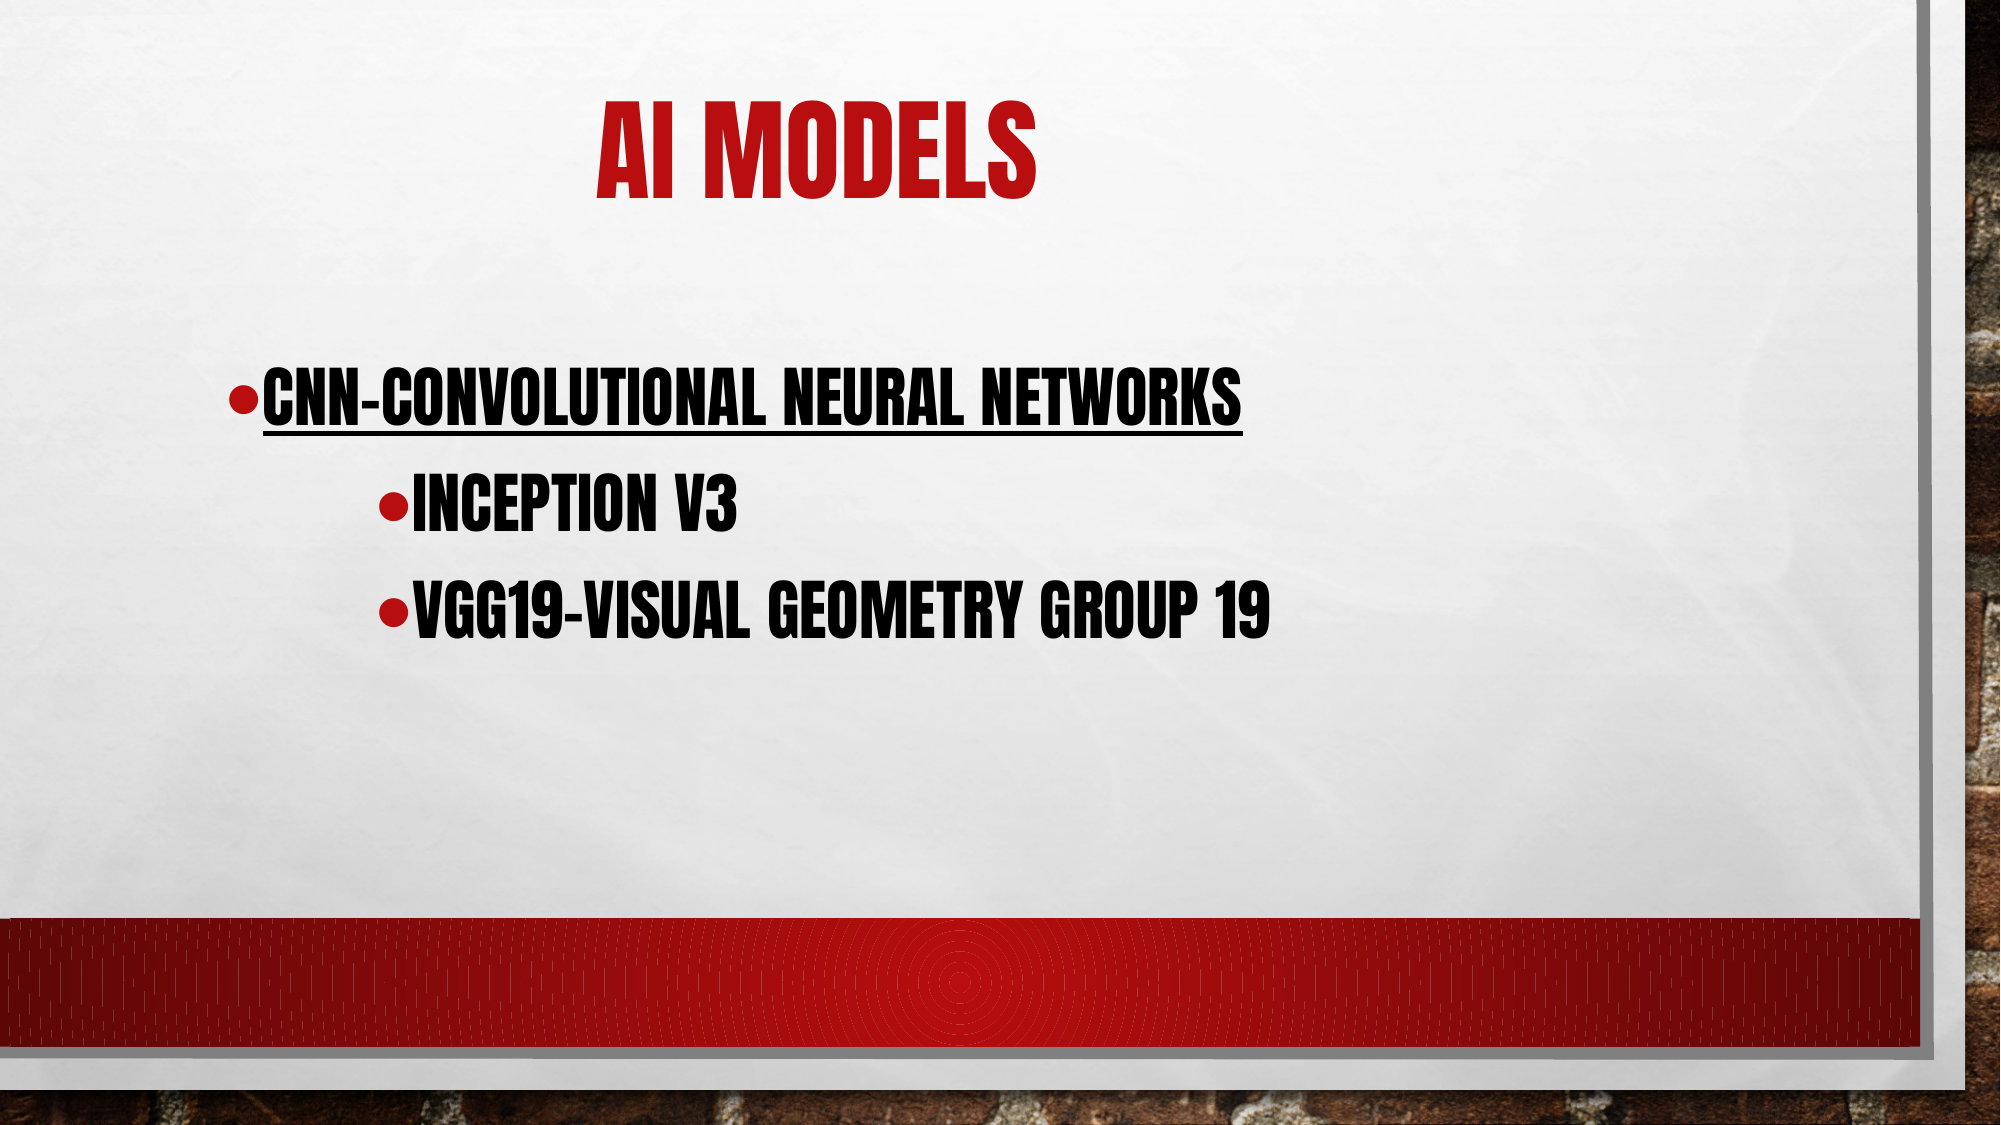

# AI models
CNN-Convolutional neural networks
Inception v3
VGG19-Visual geometry group 19